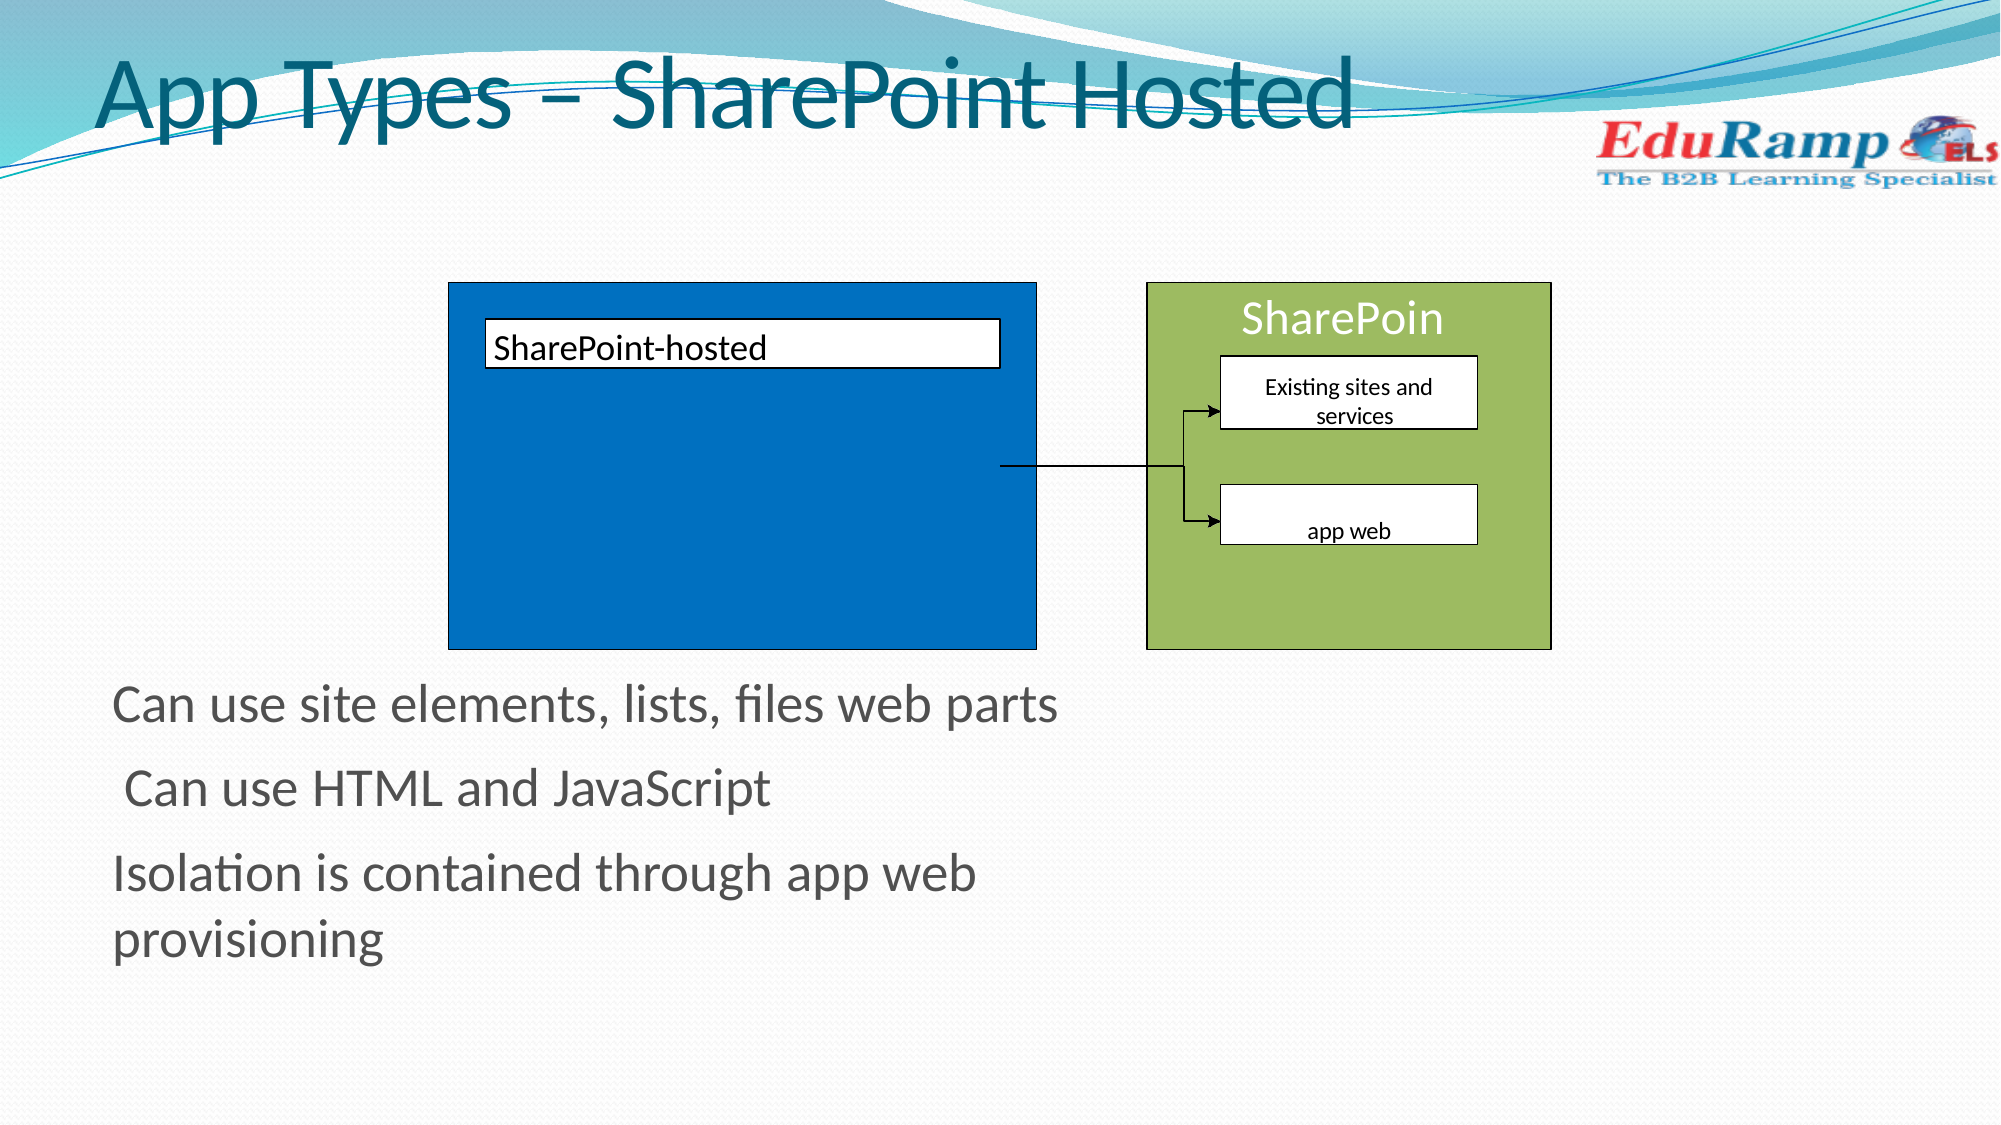

# App Types – SharePoint Hosted

SharePoint
SharePoint-hosted
Existing sites and  services

app web

Can use site elements, lists, files web parts  Can use HTML and JavaScript
Isolation is contained through app web provisioning